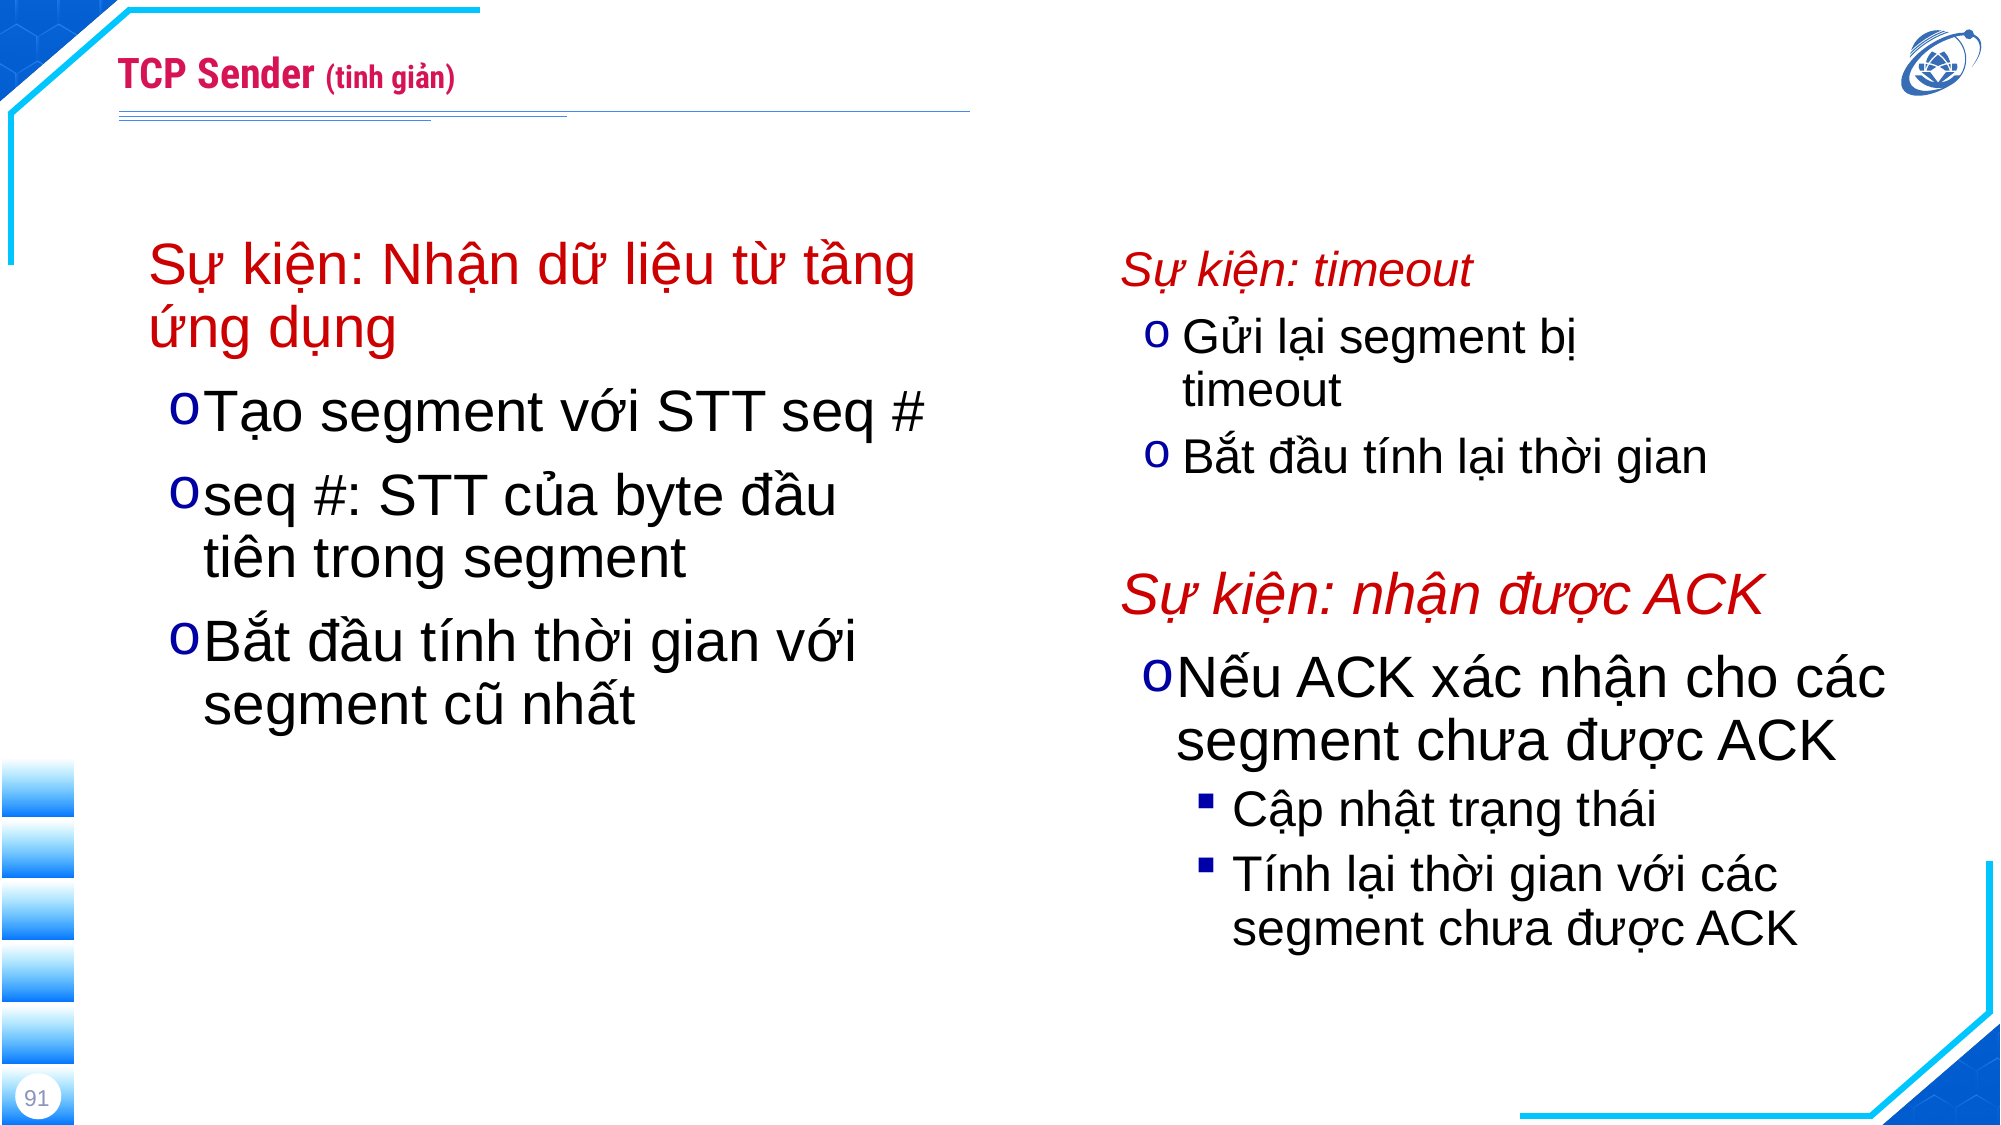

# TCP Sender (tinh giản)

Sự kiện: Nhận dữ liệu từ tầng ứng dụng
Tạo segment với STT seq #
seq #: STT của byte đầu tiên trong segment
Bắt đầu tính thời gian với segment cũ nhất
Sự kiện: timeout
Gửi lại segment bị timeout
Bắt đầu tính lại thời gian

Sự kiện: nhận được ACK
Nếu ACK xác nhận cho các segment chưa được ACK
Cập nhật trạng thái
Tính lại thời gian với các segment chưa được ACK

91